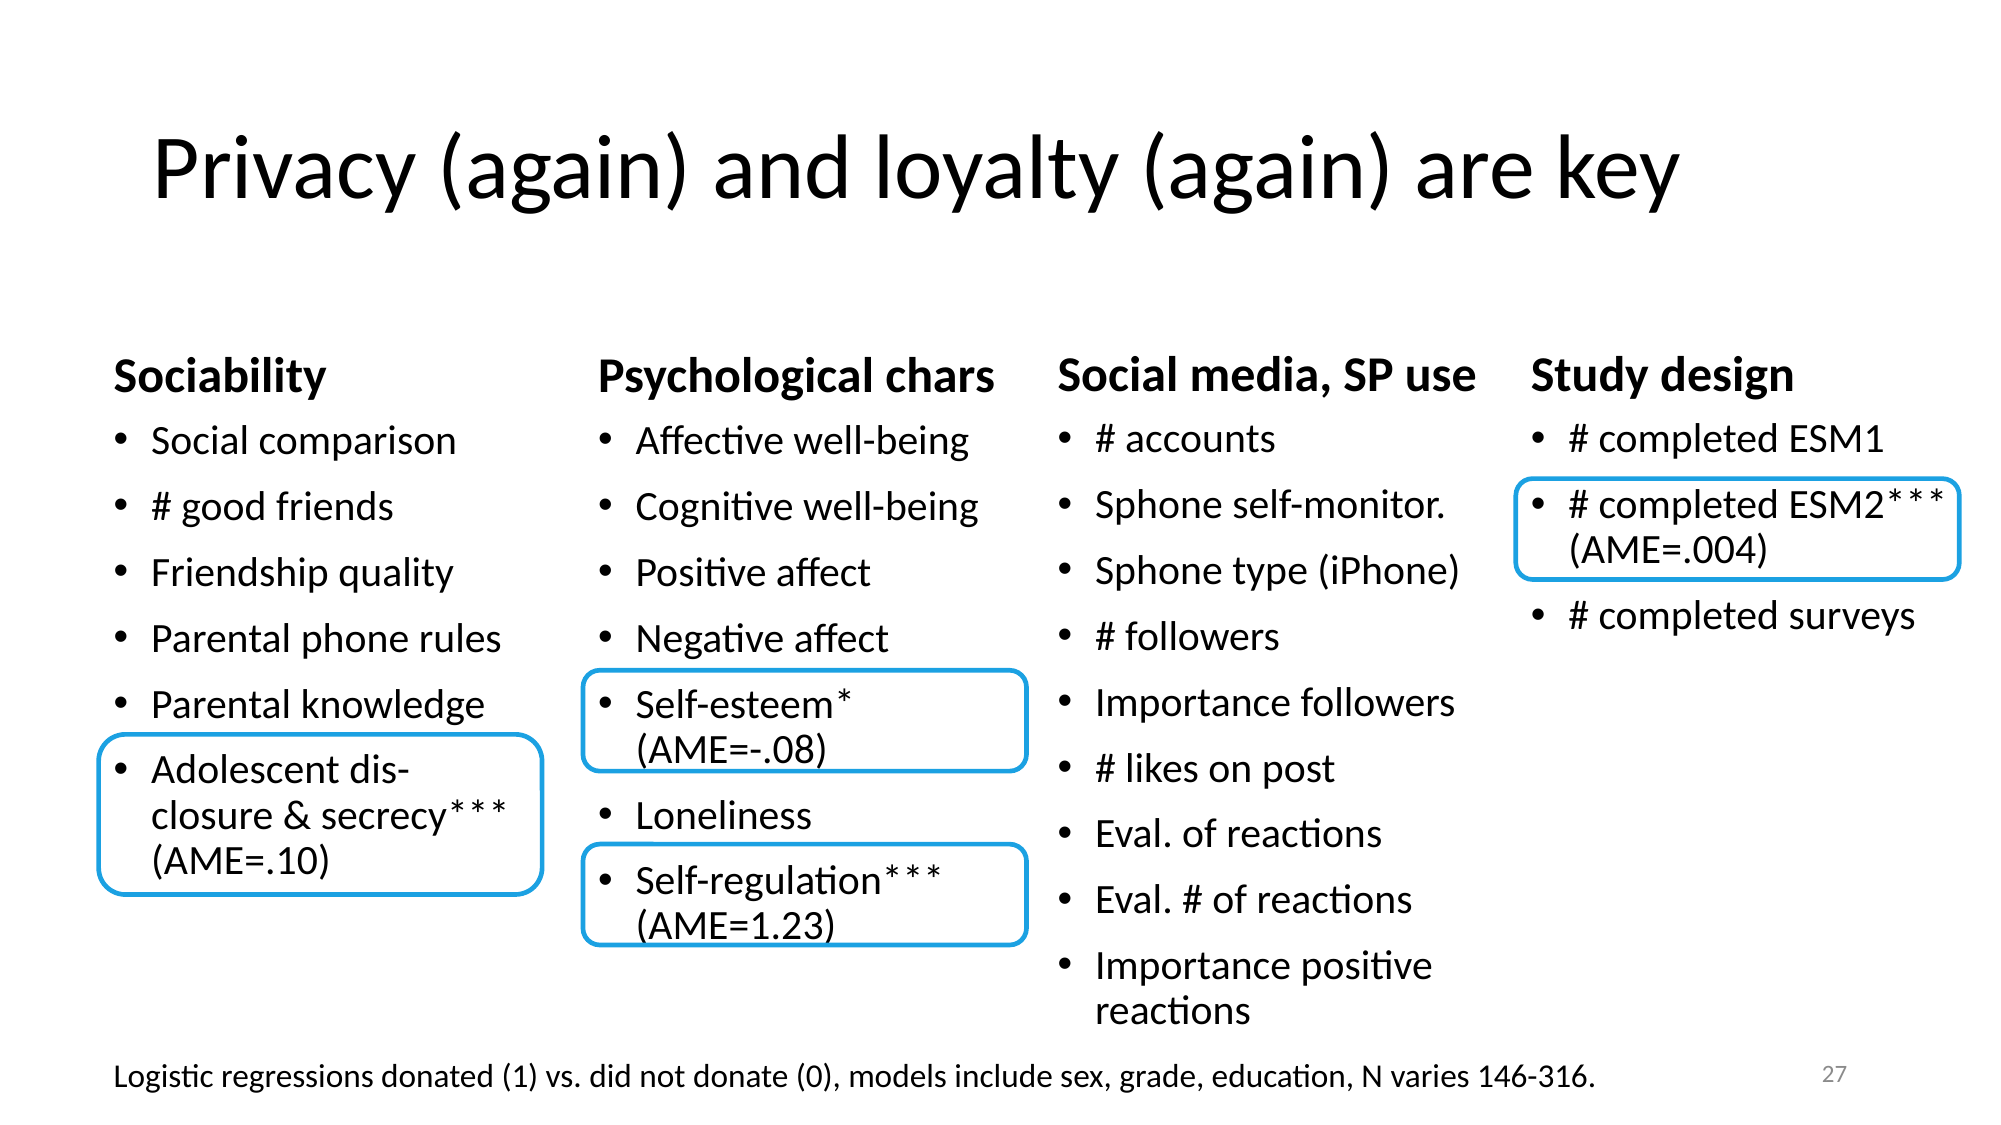

# Privacy (again) and loyalty (again) are key
Social media, SP use
Study design
Sociability
Psychological chars
# accounts
Sphone self-monitor.
Sphone type (iPhone)
# followers
Importance followers
# likes on post
Eval. of reactions
Eval. # of reactions
Importance positive reactions

# completed ESM1
# completed ESM2*** (AME=.004)
# completed surveys

Social comparison
# good friends
Friendship quality
Parental phone rules
Parental knowledge
Adolescent dis-
closure & secrecy*** (AME=.10)

Affective well-being
Cognitive well-being
Positive affect
Negative affect
Self-esteem*
(AME=-.08)
Loneliness
Self-regulation*** (AME=1.23)

27
Logistic regressions donated (1) vs. did not donate (0), models include sex, grade, education, N varies 146-316.